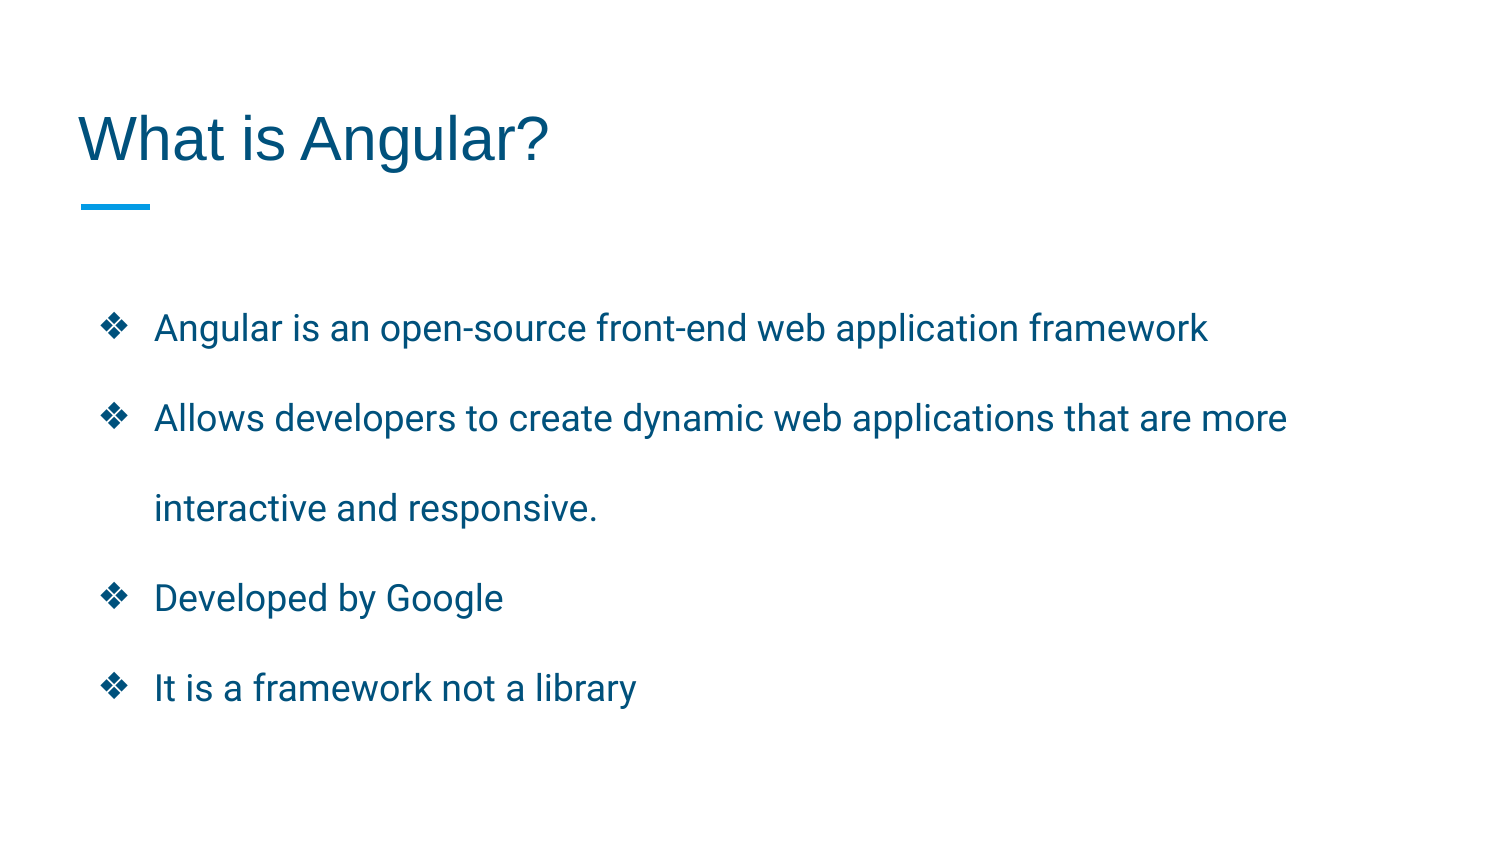

# What is Angular?
Angular is an open-source front-end web application framework
Allows developers to create dynamic web applications that are more interactive and responsive.
Developed by Google
It is a framework not a library